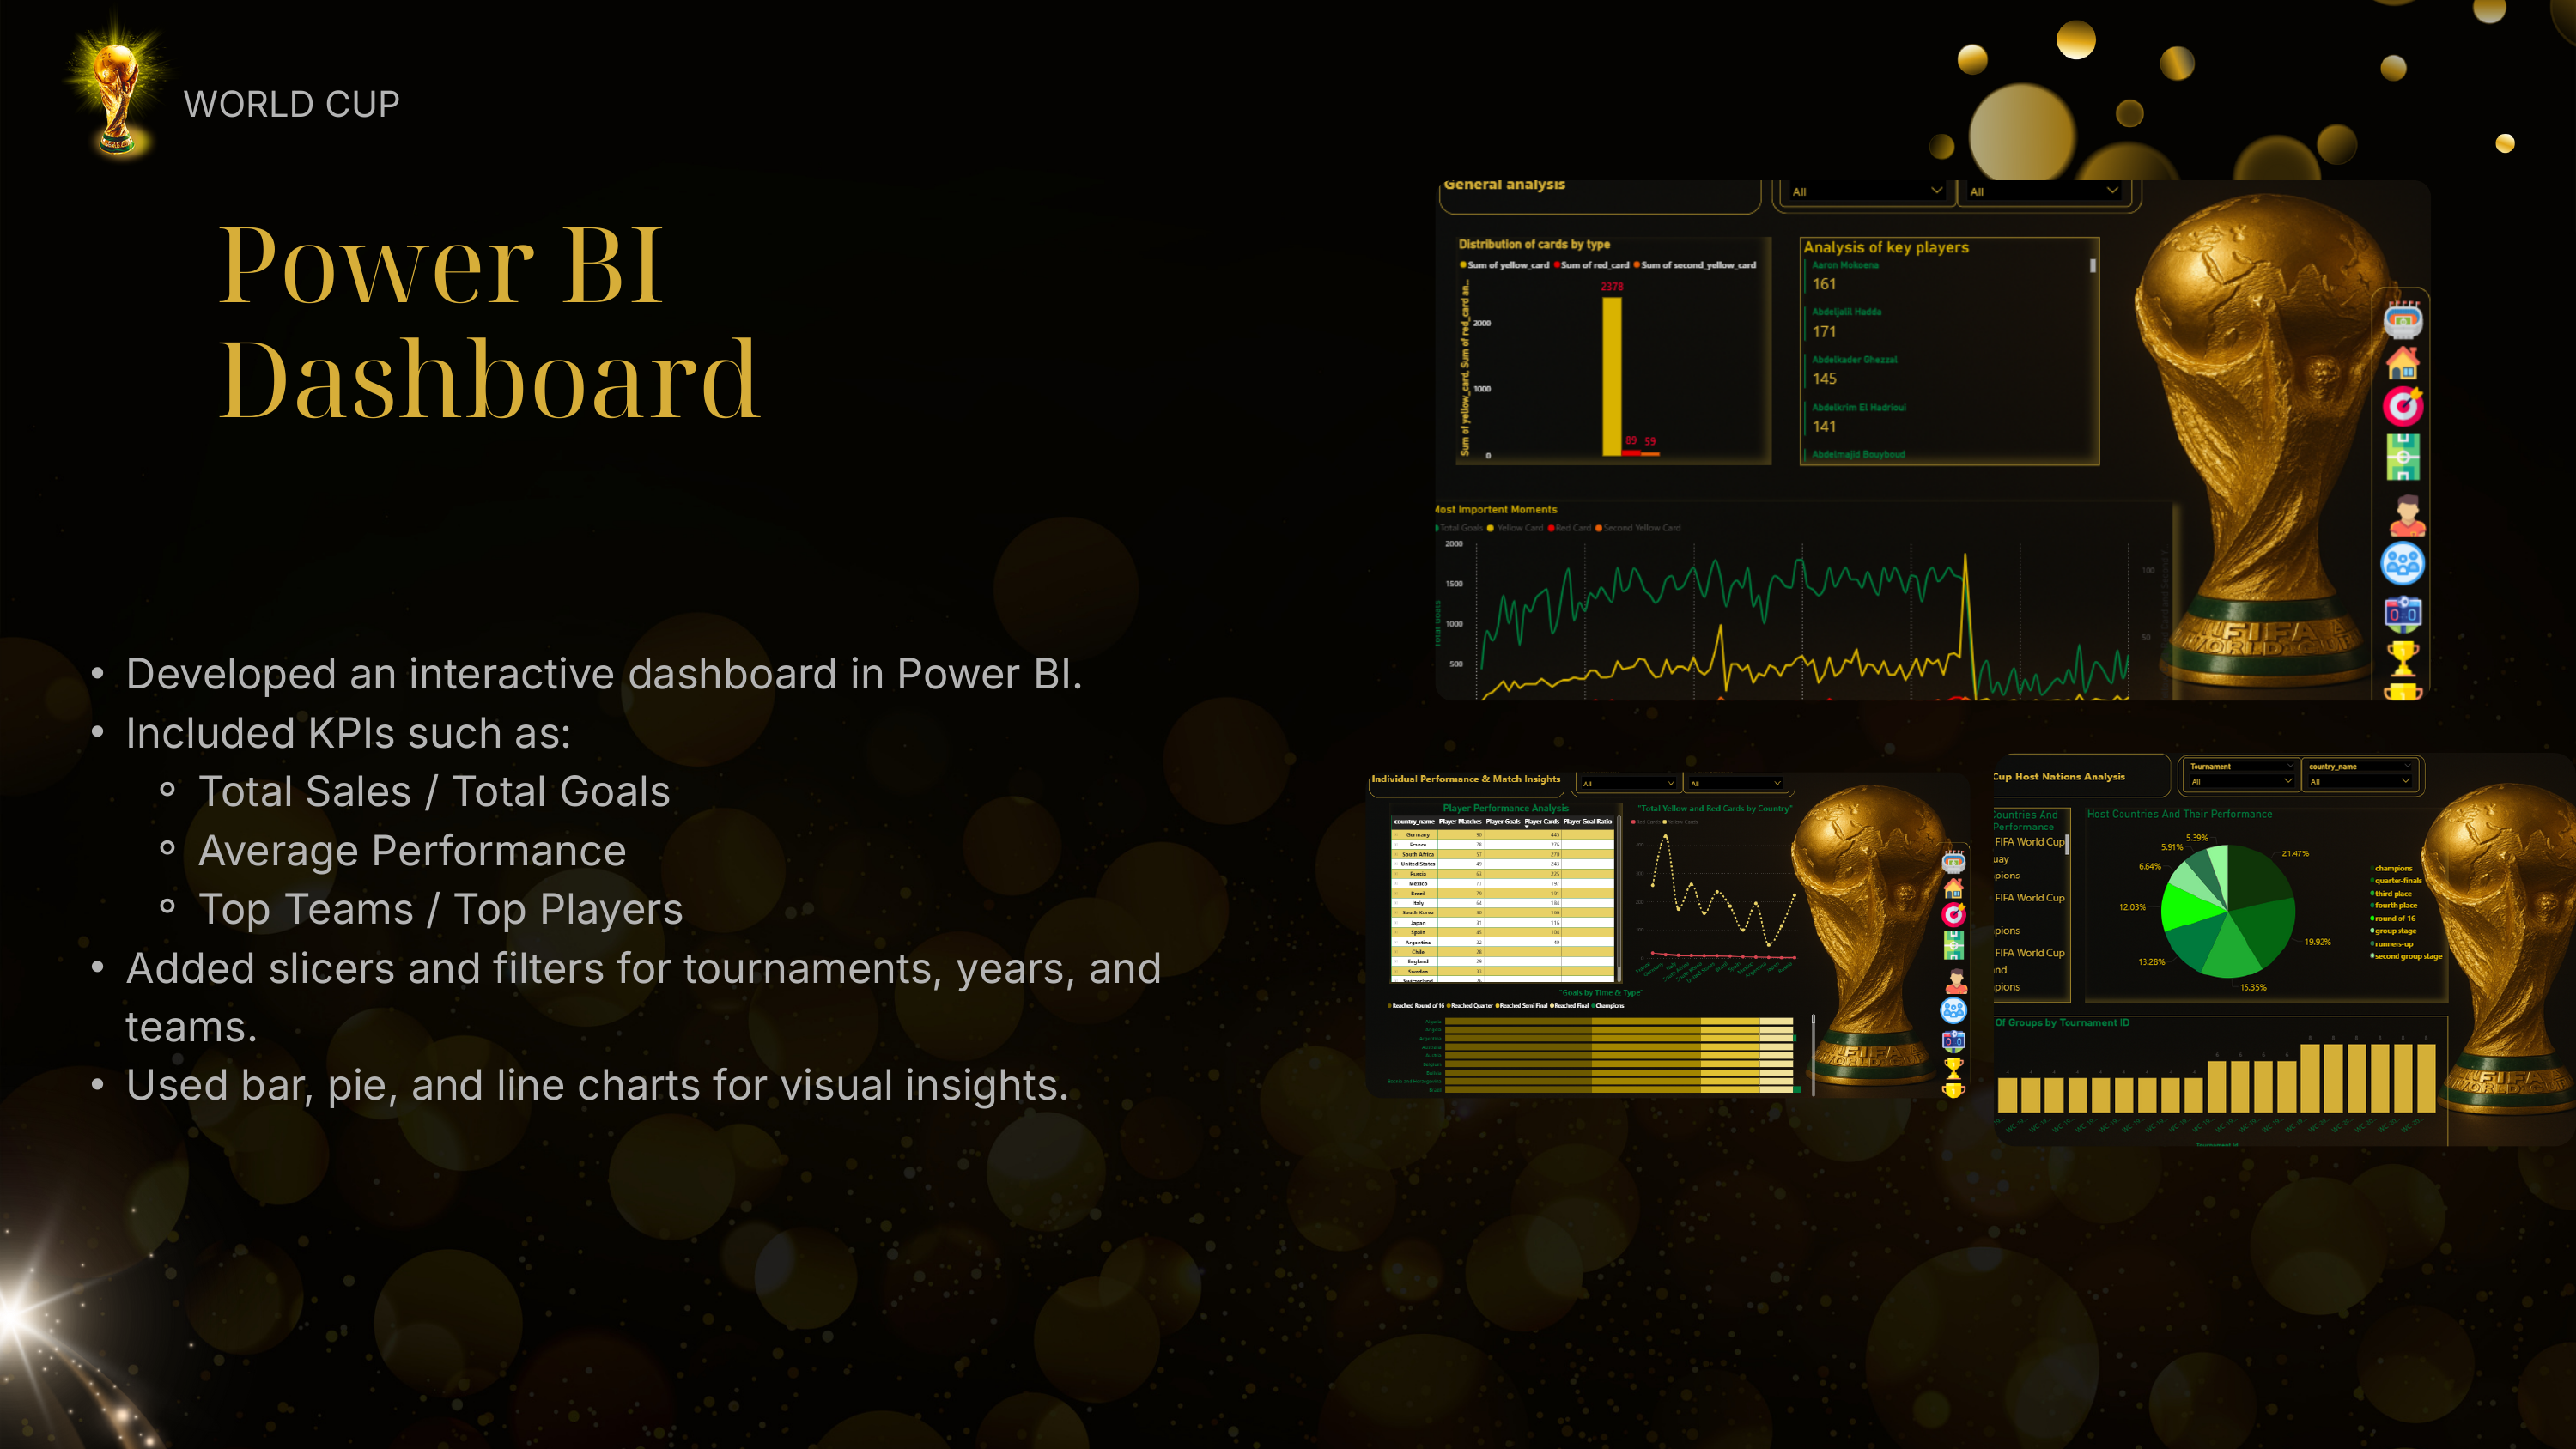

WORLD CUP

Power BI Dashboard

Developed an interactive dashboard in Power BI.
Included KPIs such as:
Total Sales / Total Goals
Average Performance
Top Teams / Top Players
Added slicers and filters for tournaments, years, and teams.
Used bar, pie, and line charts for visual insights.